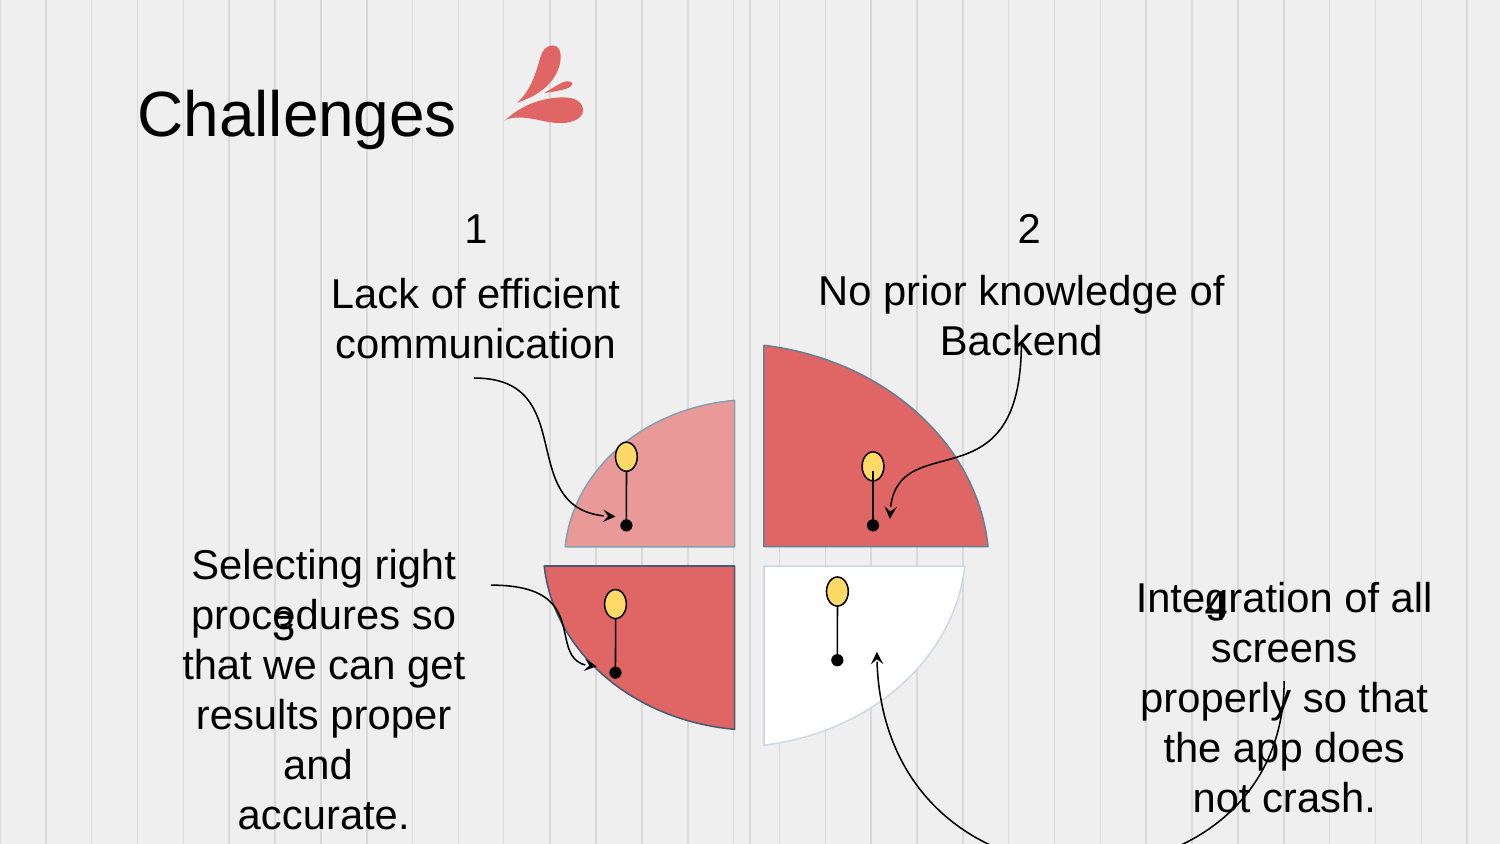

# Challenges

1
2
No prior knowledge of Backend
Lack of efficient communication

Selecting right procedures so that we can get results proper and
accurate.
Integration of all screens properly so that the app does not crash.
4

3